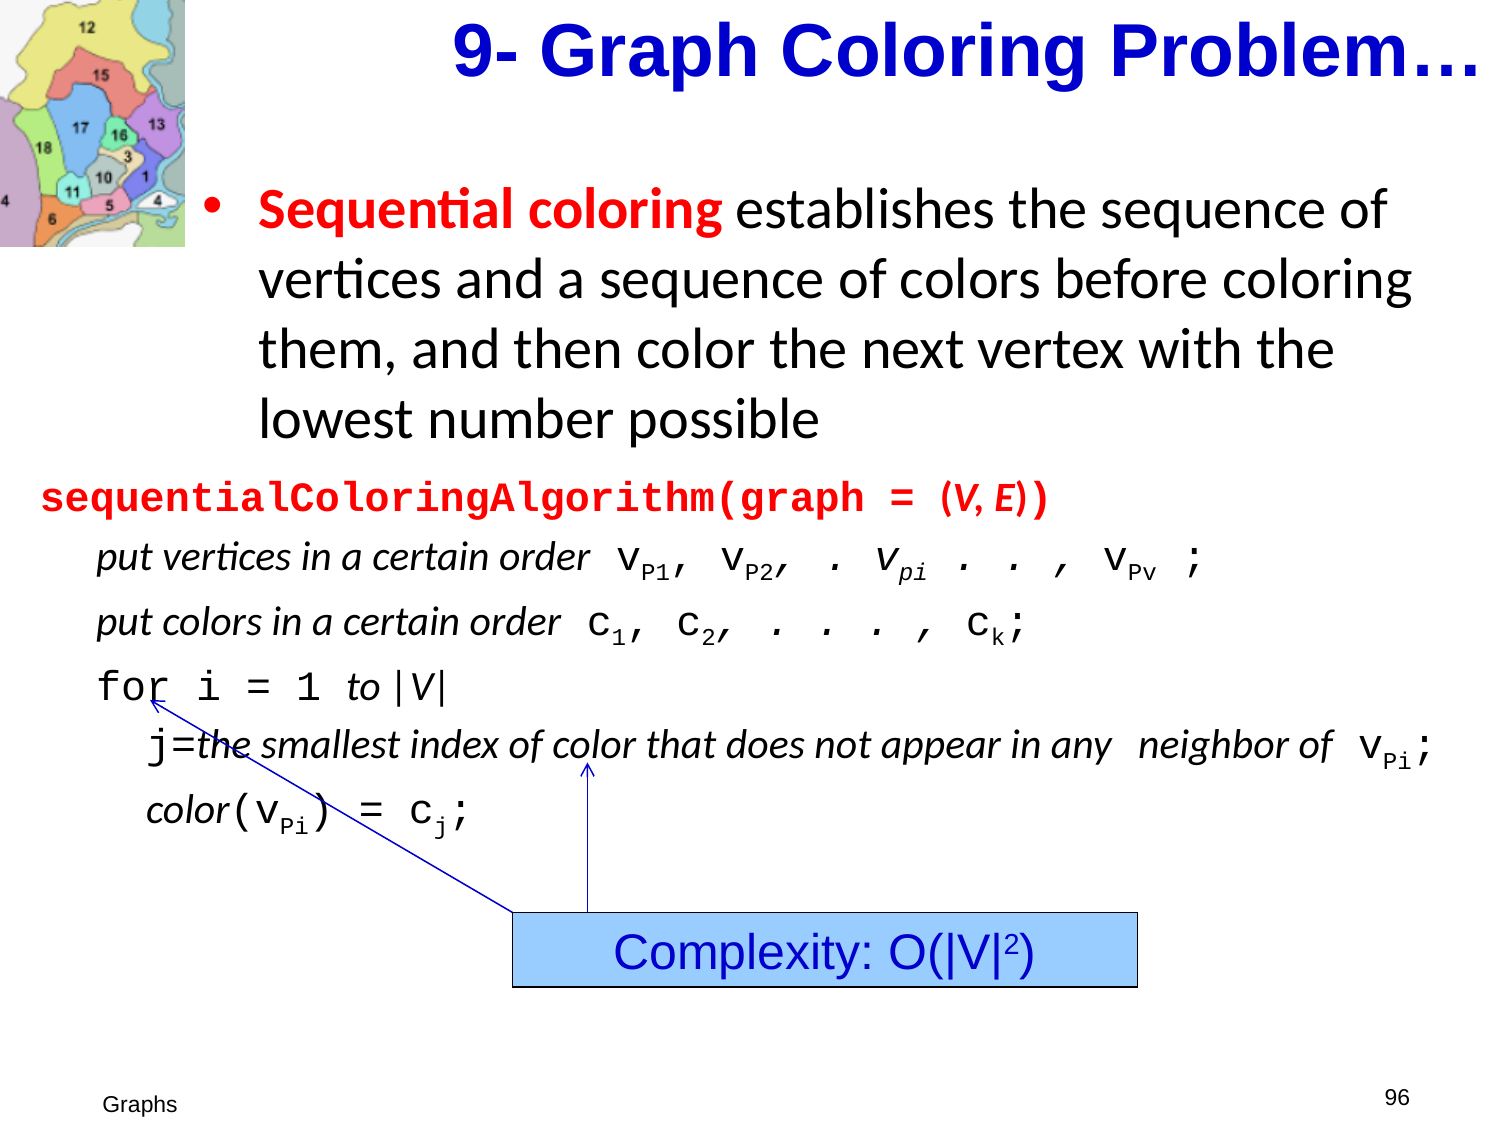

# 9- Graph Coloring Problem…
Sequential coloring establishes the sequence of vertices and a sequence of colors before coloring them, and then color the next vertex with the lowest number possible
sequentialColoringAlgorithm(graph = (V, E))
	put vertices in a certain order vP1, vP2, . vpi . . , vPv ;
	put colors in a certain order c1, c2, . . . , ck;
	for i = 1 to |V|
	  j=the smallest index of color that does not appear in any neighbor of vPi;
	  color(vPi) = cj;
Complexity: O(|V|2)
 96